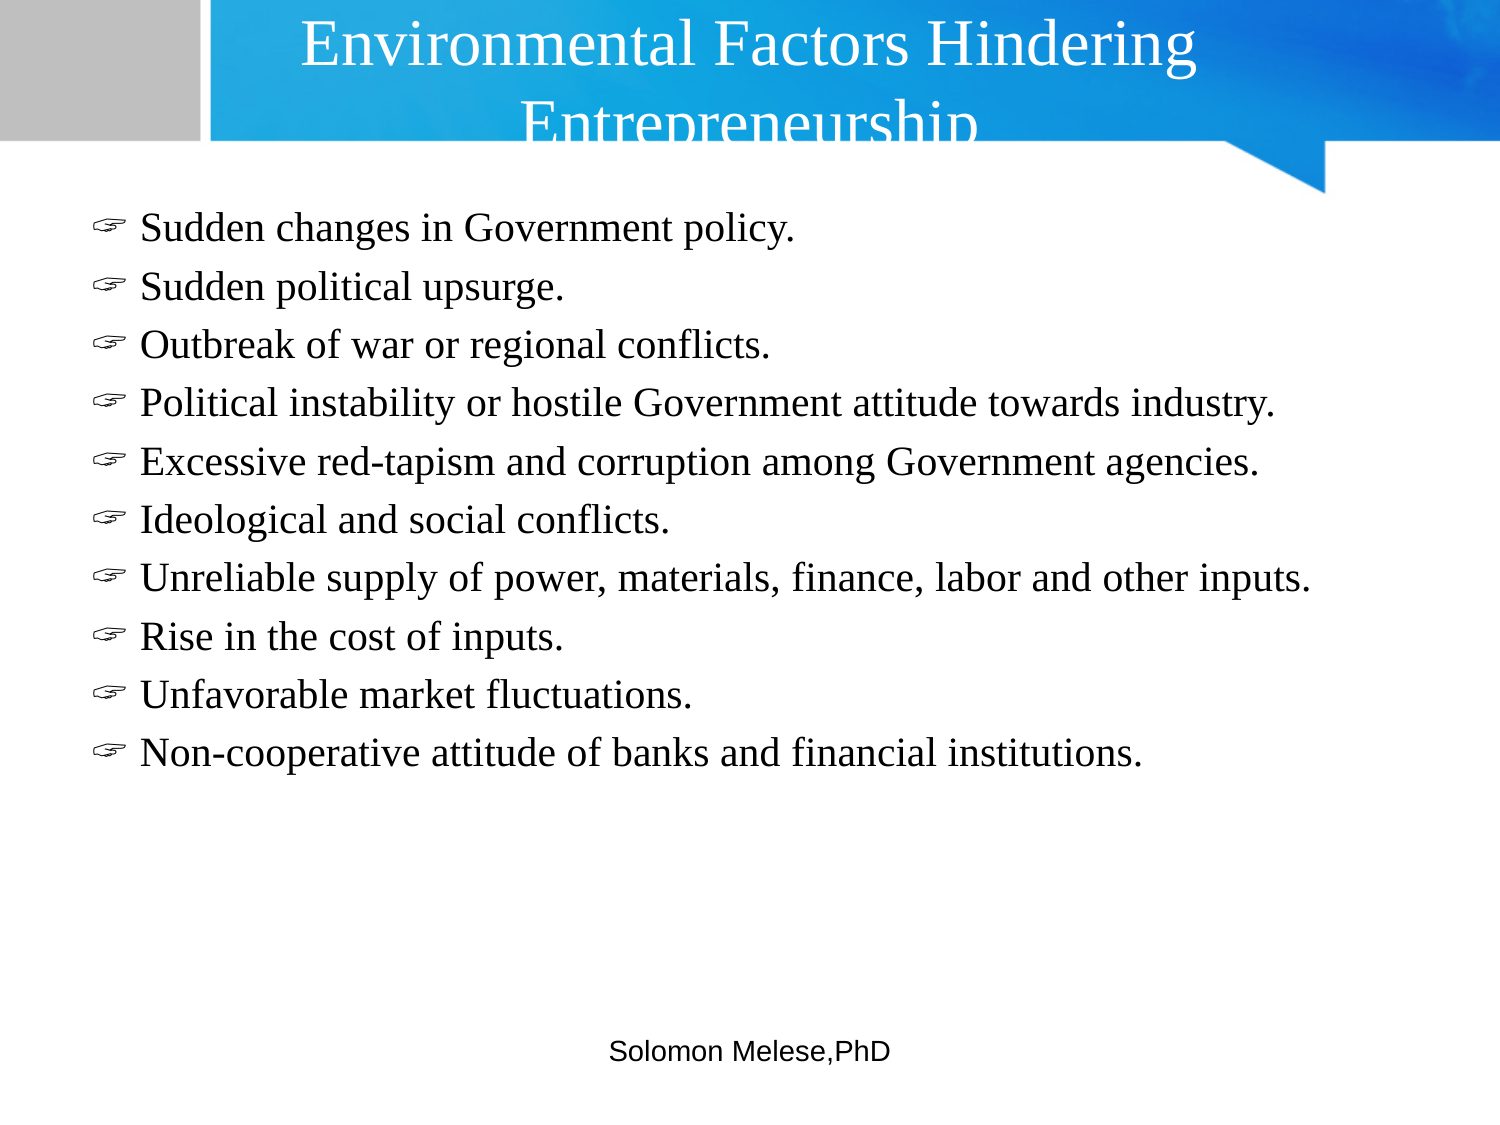

# Environmental Factors Hindering Entrepreneurship
🖙 Sudden changes in Government policy.
🖙 Sudden political upsurge.
🖙 Outbreak of war or regional conflicts.
🖙 Political instability or hostile Government attitude towards industry.
🖙 Excessive red-tapism and corruption among Government agencies.
🖙 Ideological and social conflicts.
🖙 Unreliable supply of power, materials, finance, labor and other inputs.
🖙 Rise in the cost of inputs.
🖙 Unfavorable market fluctuations.
🖙 Non-cooperative attitude of banks and financial institutions.
Solomon Melese,PhD
32